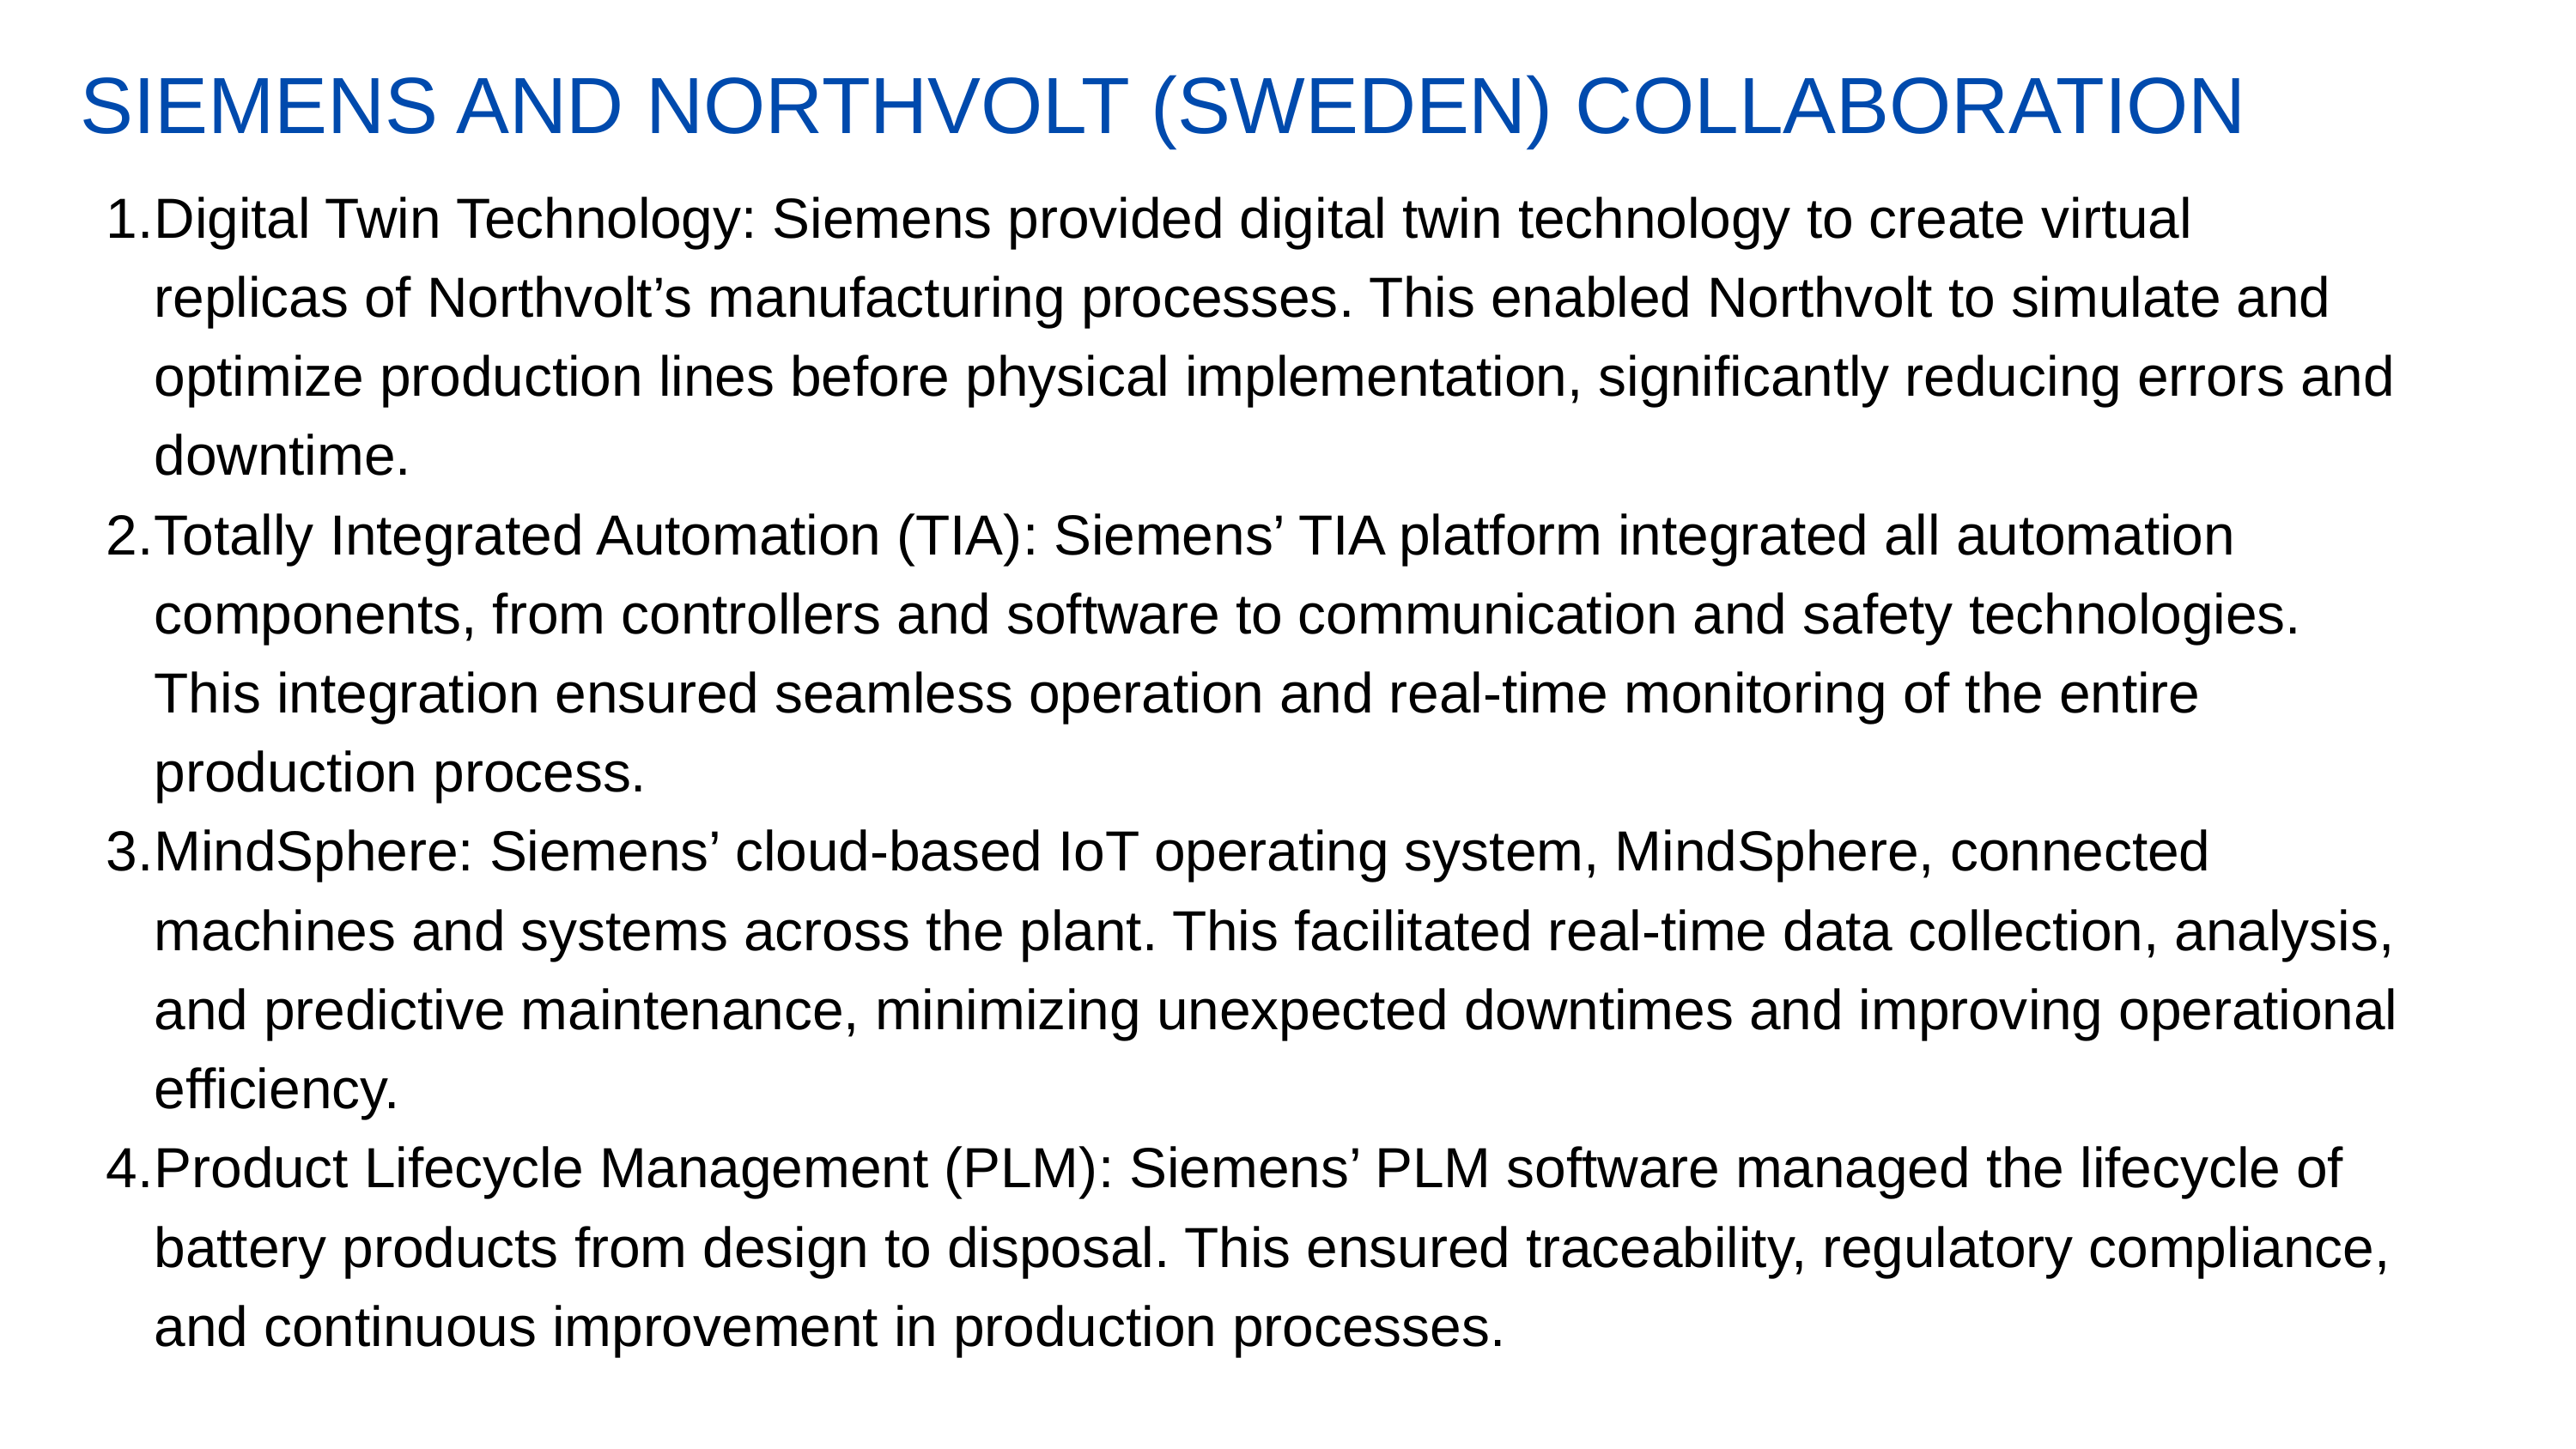

SIEMENS AND NORTHVOLT (SWEDEN) COLLABORATION
Digital Twin Technology: Siemens provided digital twin technology to create virtual replicas of Northvolt’s manufacturing processes. This enabled Northvolt to simulate and optimize production lines before physical implementation, significantly reducing errors and downtime.
Totally Integrated Automation (TIA): Siemens’ TIA platform integrated all automation components, from controllers and software to communication and safety technologies. This integration ensured seamless operation and real-time monitoring of the entire production process.
MindSphere: Siemens’ cloud-based IoT operating system, MindSphere, connected machines and systems across the plant. This facilitated real-time data collection, analysis, and predictive maintenance, minimizing unexpected downtimes and improving operational efficiency.
Product Lifecycle Management (PLM): Siemens’ PLM software managed the lifecycle of battery products from design to disposal. This ensured traceability, regulatory compliance, and continuous improvement in production processes.